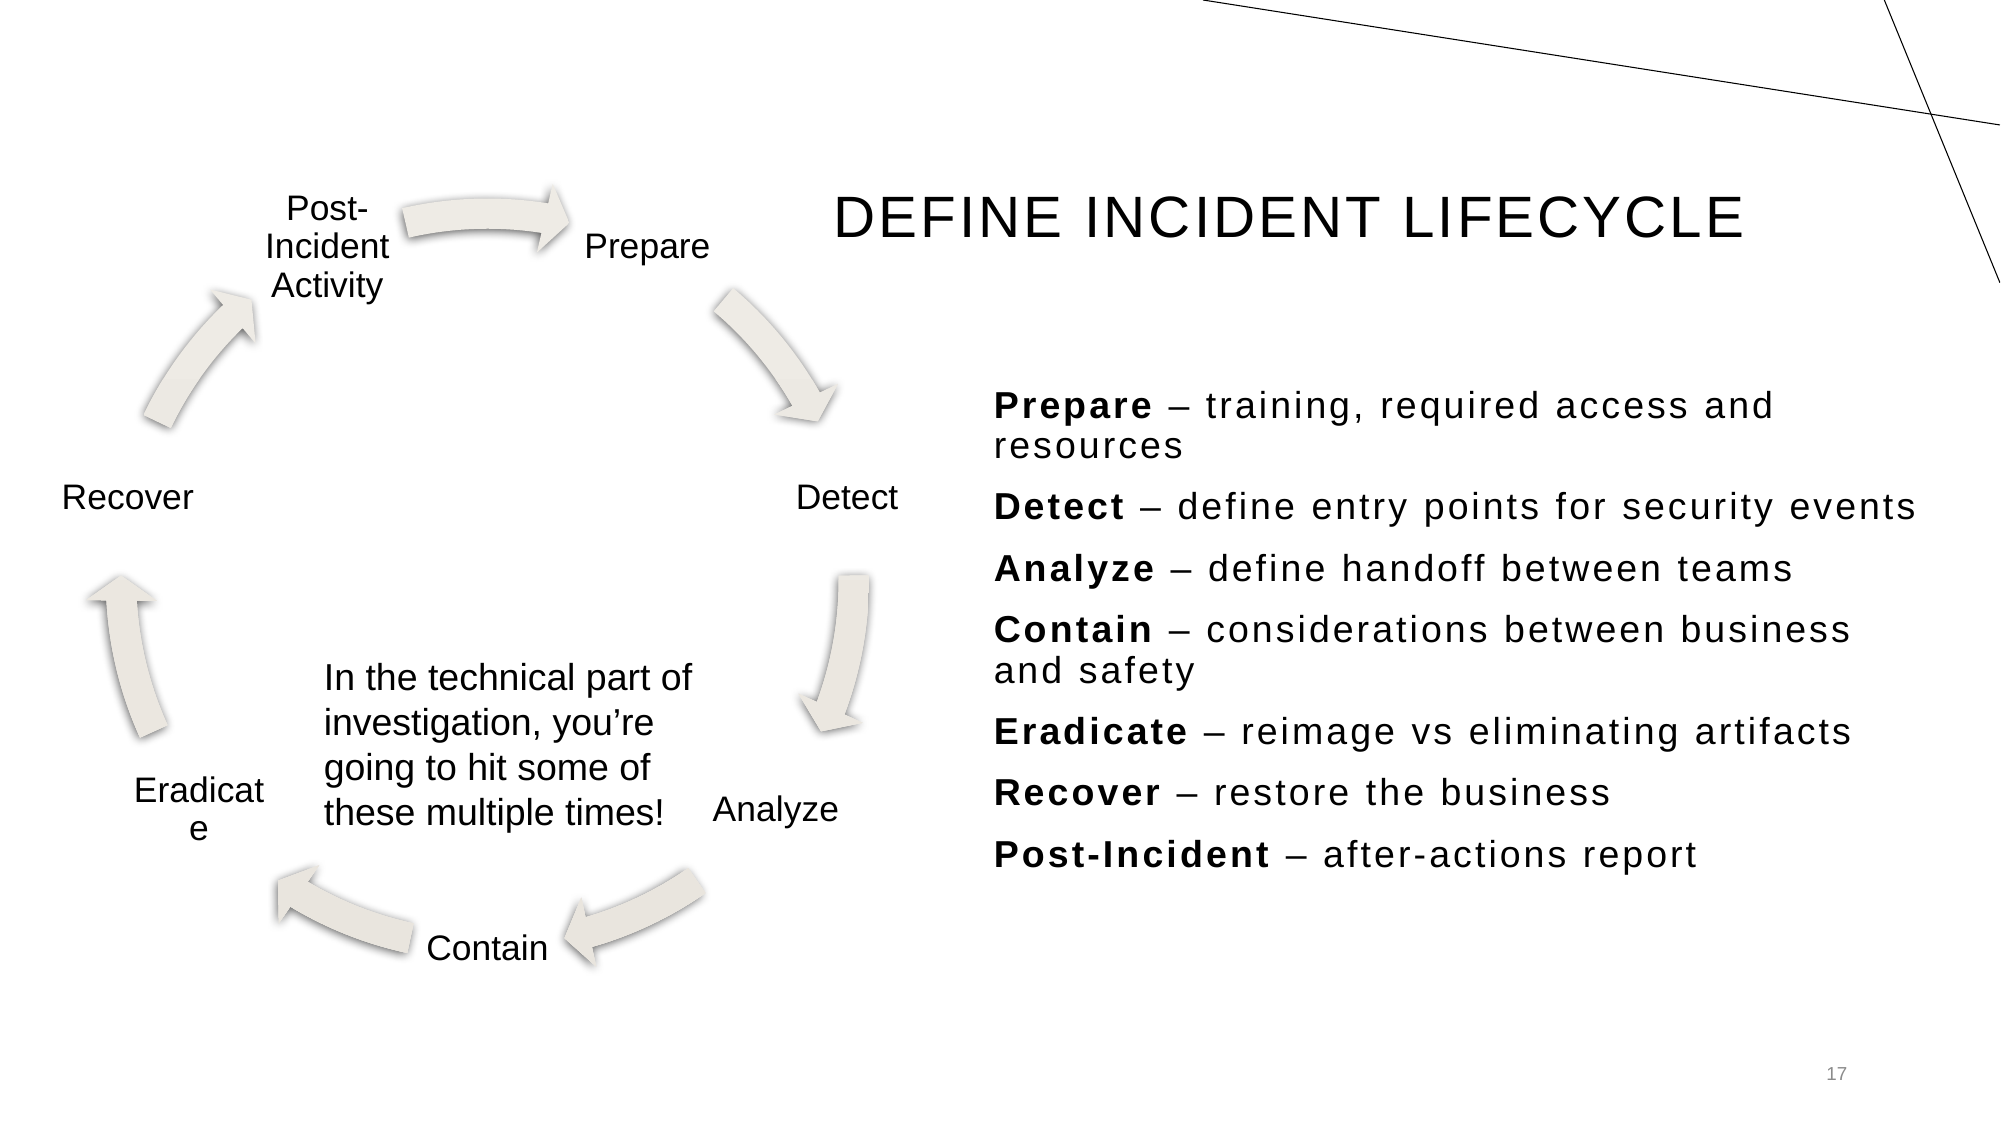

# Define incident lifecycle
Prepare
Detect
Analyze
Contain
Eradicate
Recover
Post-Incident Activity
Prepare – training, required access and resources
Detect – define entry points for security events
Analyze – define handoff between teams
Contain – considerations between business and safety
Eradicate – reimage vs eliminating artifacts
Recover – restore the business
Post-Incident – after-actions report
In the technical part of investigation, you’re going to hit some of these multiple times!
17